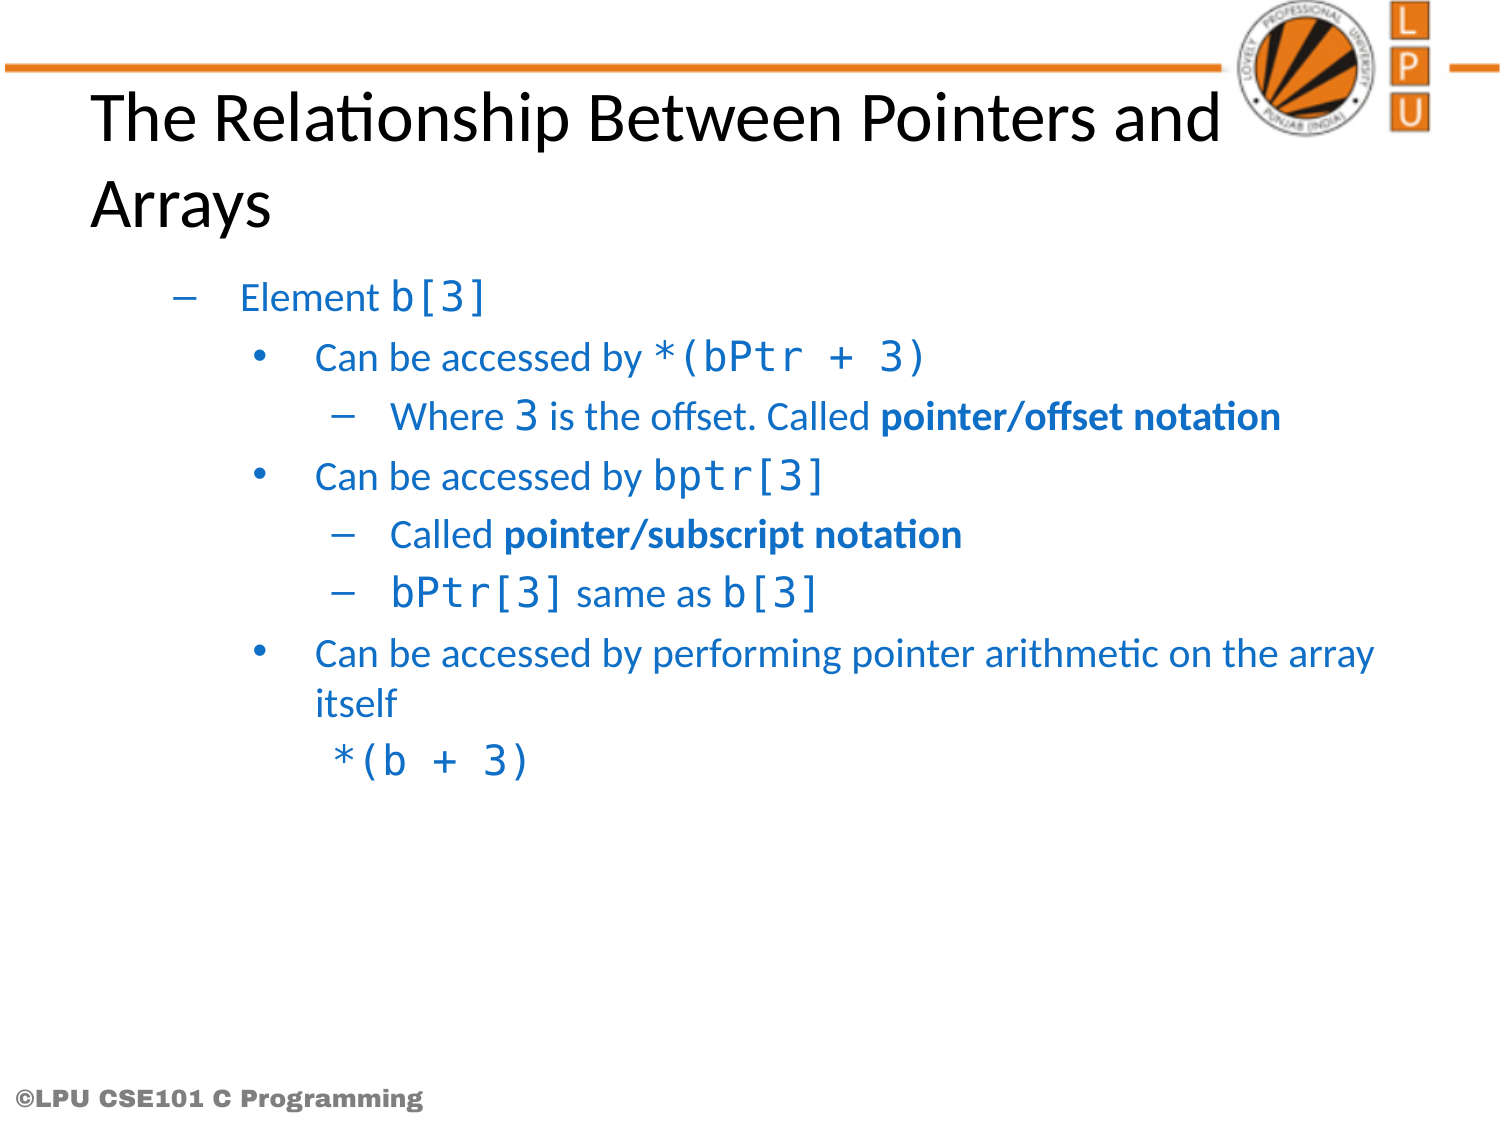

# The Relationship Between Pointers and Arrays
Element b[3]
Can be accessed by *(bPtr + 3)
Where 3 is the offset. Called pointer/offset notation
Can be accessed by bptr[3]
Called pointer/subscript notation
bPtr[3] same as b[3]
Can be accessed by performing pointer arithmetic on the array itself
*(b + 3)